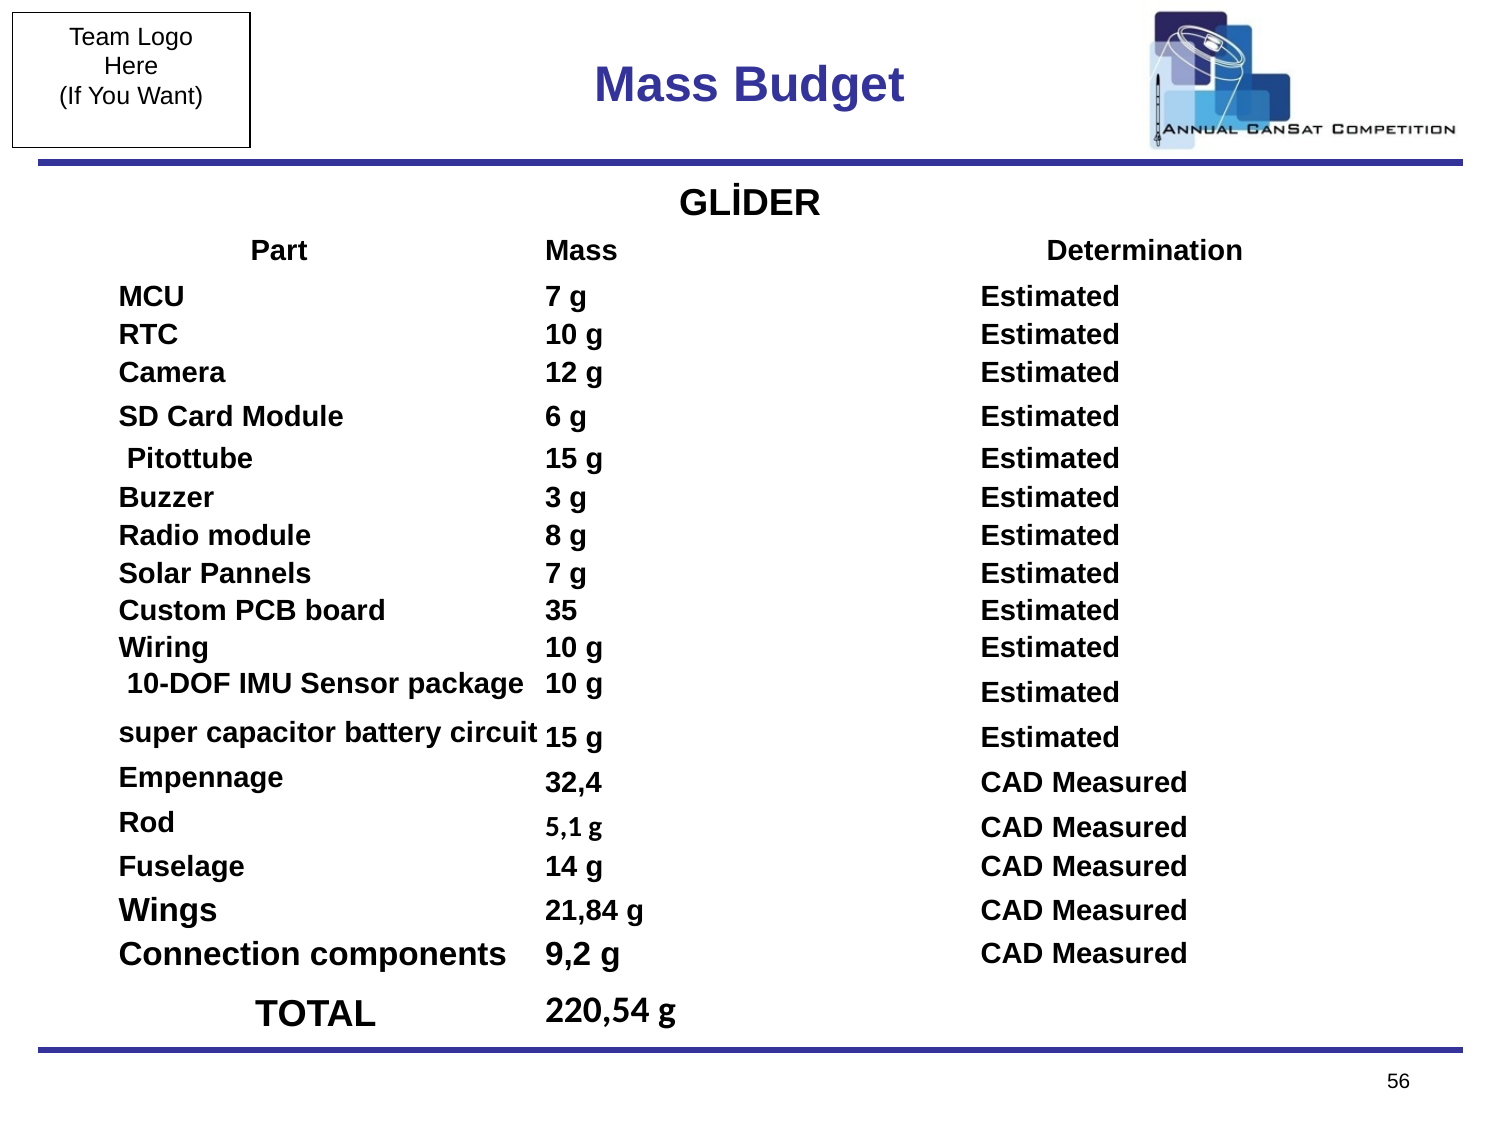

# Mass Budget
| GLİDER |  |  |
| --- | --- | --- |
| Part | Mass | Determination |
| MCU | 7 g | Estimated |
| RTC | 10 g | Estimated |
| Camera | 12 g | Estimated |
| SD Card Module | 6 g | Estimated |
| Pitottube | 15 g | Estimated |
| Buzzer | 3 g | Estimated |
| Radio module | 8 g | Estimated |
| Solar Pannels | 7 g | Estimated |
| Custom PCB board | 35 | Estimated |
| Wiring | 10 g | Estimated |
| 10-DOF IMU Sensor package | 10 g | Estimated |
| super capacitor battery circuit | 15 g | Estimated |
| Empennage | 32,4 | CAD Measured |
| Rod | 5,1 g | CAD Measured |
| Fuselage | 14 g | CAD Measured |
| Wings | 21,84 g | CAD Measured |
| Connection components | 9,2 g | CAD Measured |
| TOTAL | 220,54 g |  |
56